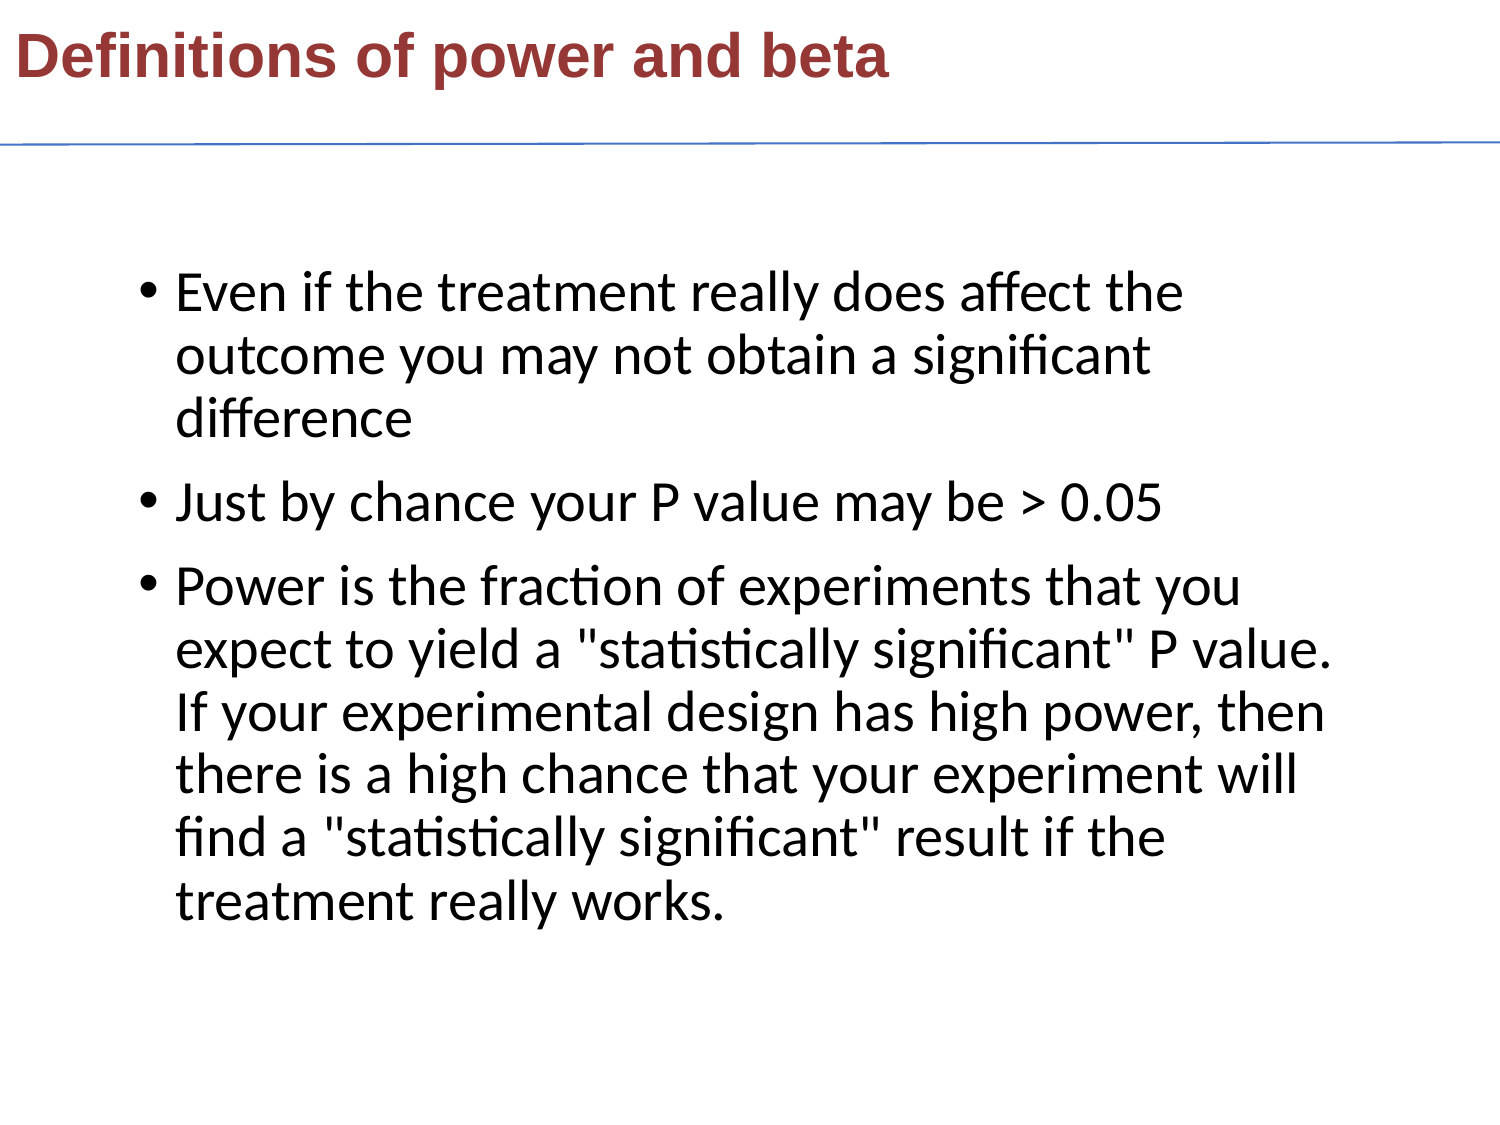

Definitions of power and beta
Even if the treatment really does affect the outcome you may not obtain a significant difference
Just by chance your P value may be > 0.05
Power is the fraction of experiments that you expect to yield a "statistically significant" P value. If your experimental design has high power, then there is a high chance that your experiment will find a "statistically significant" result if the treatment really works.